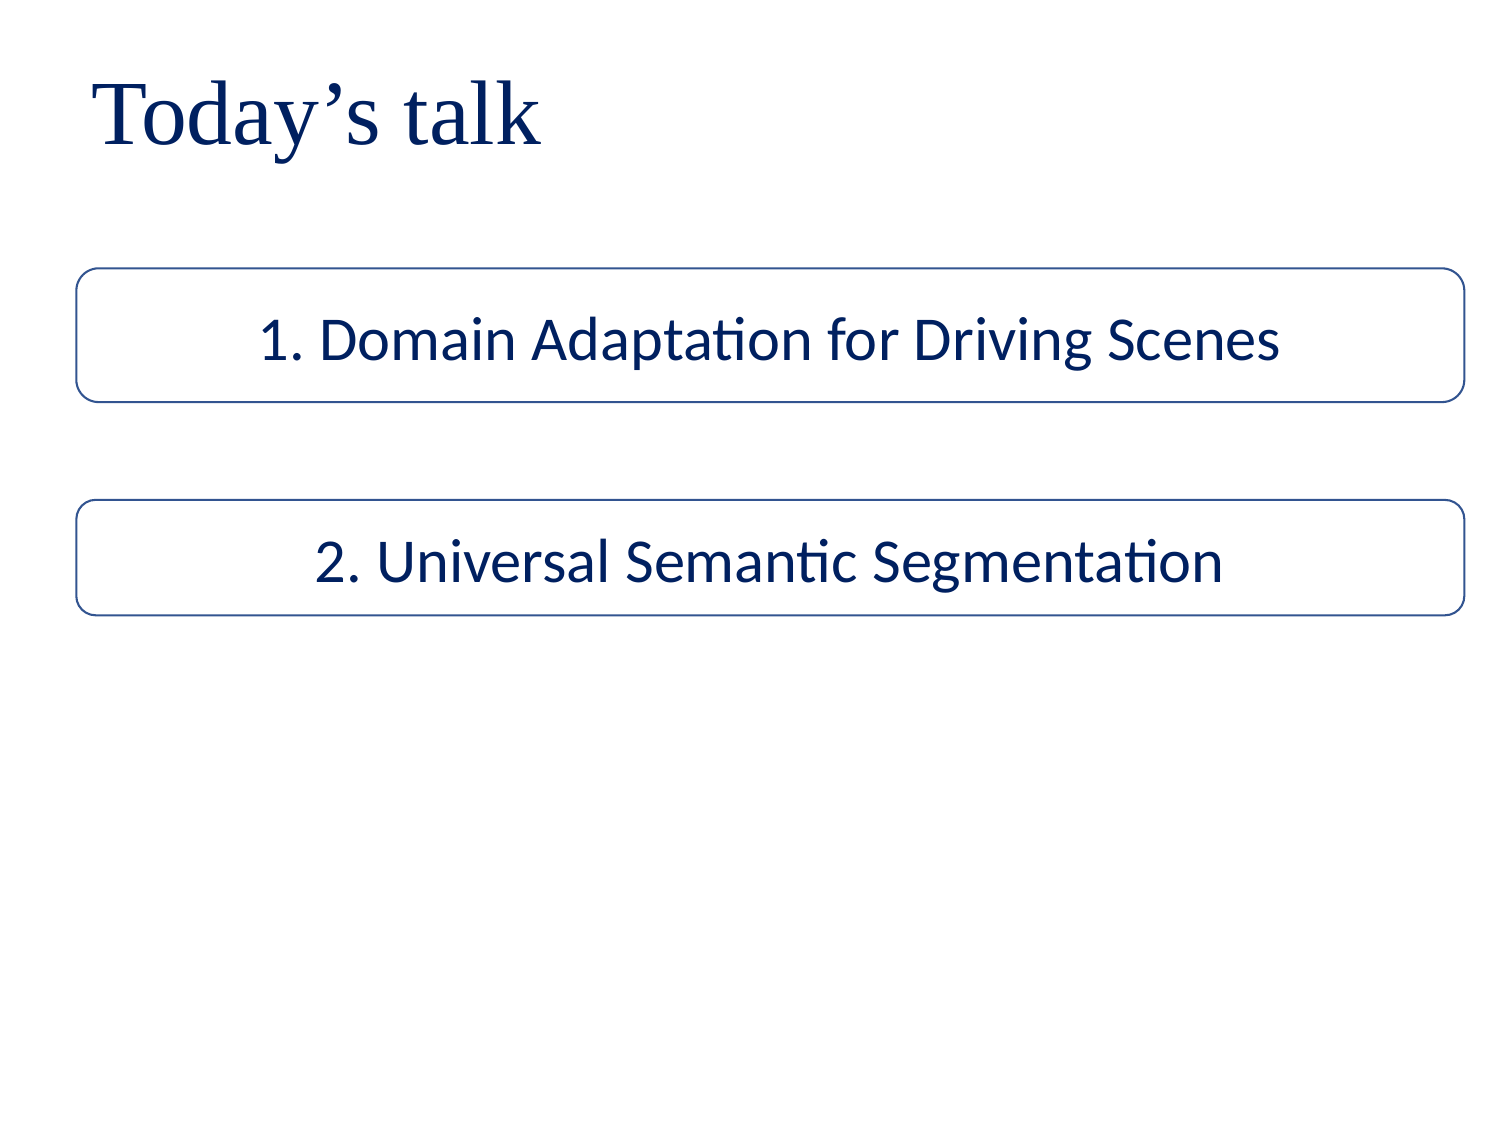

Today’s talk
1. Domain Adaptation for Driving Scenes
2. Universal Semantic Segmentation